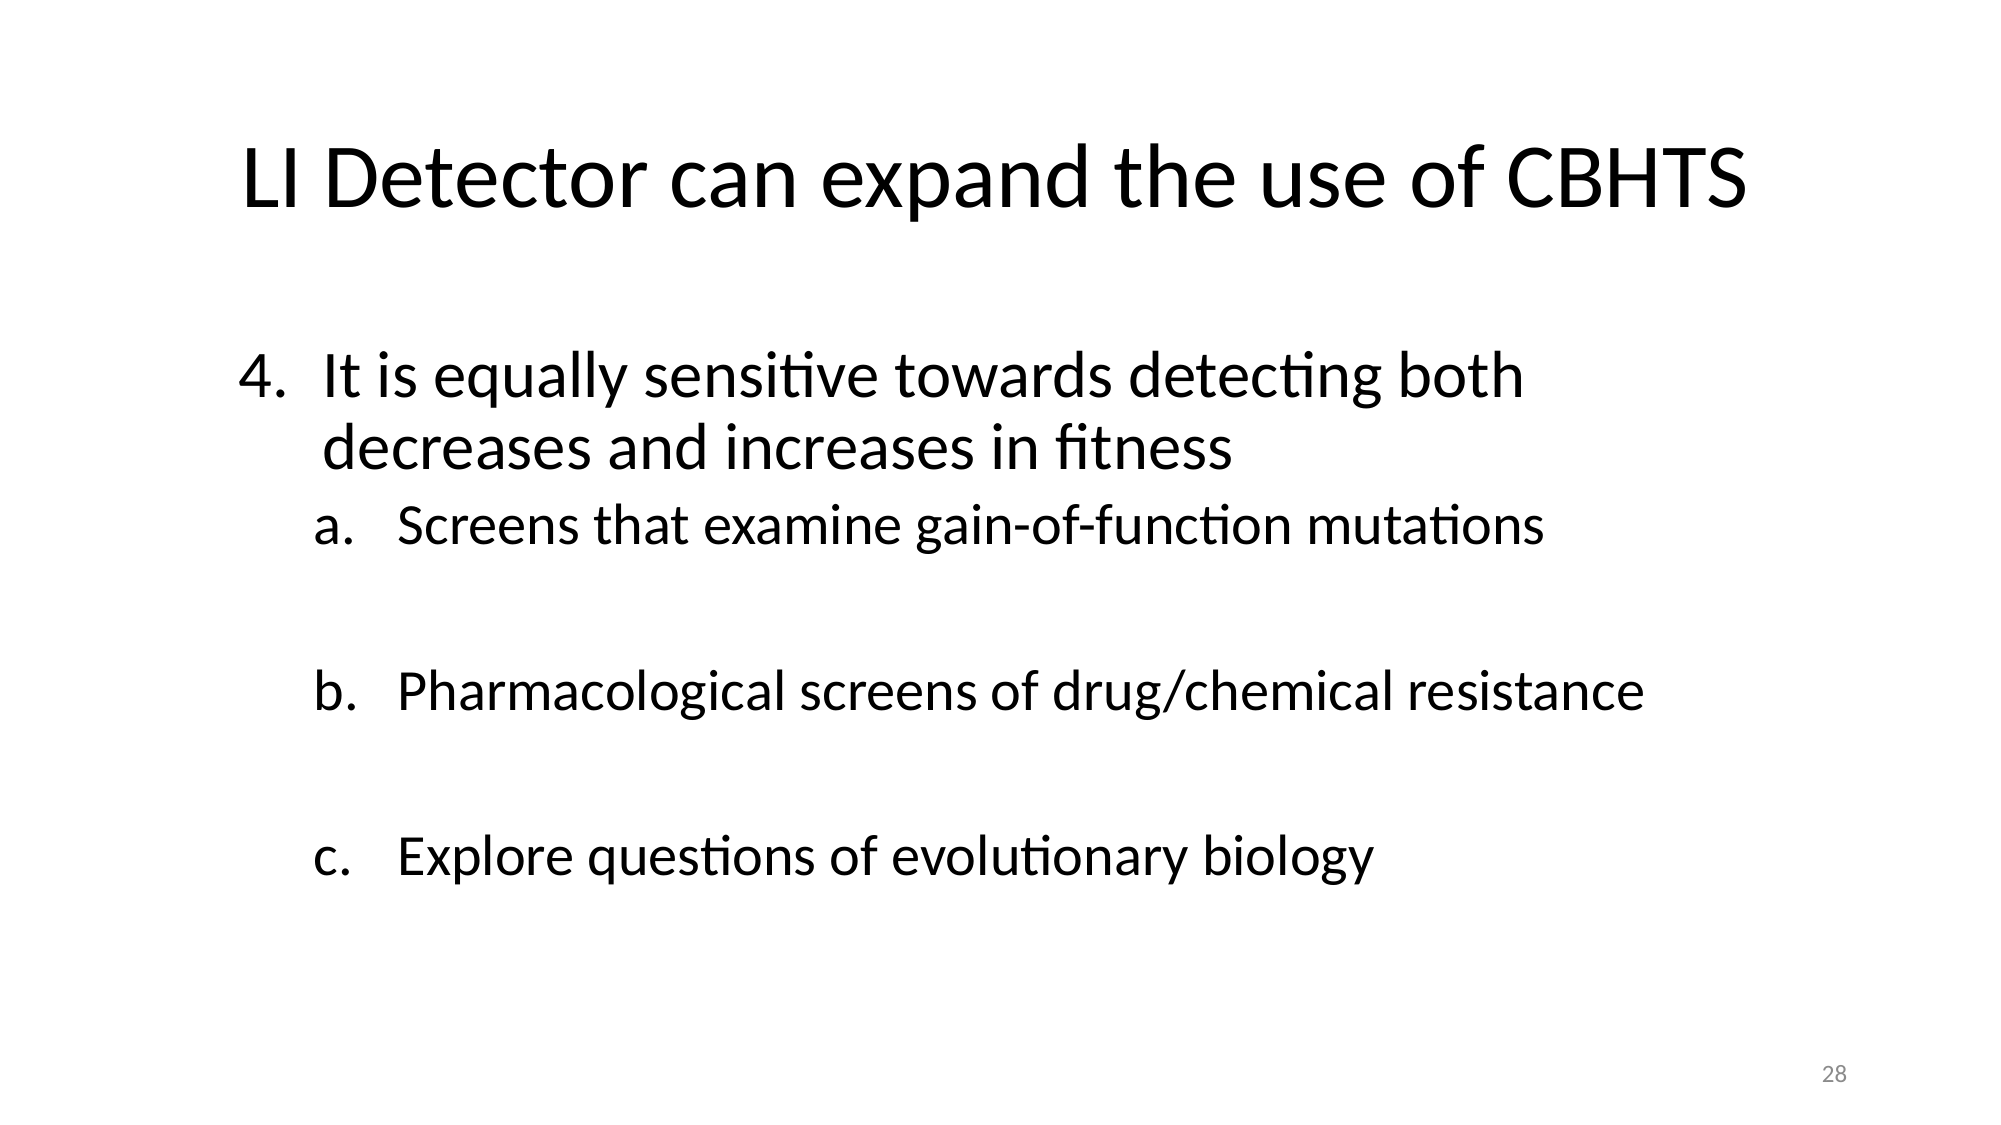

# LI Detector can expand the use of CBHTS
It is equally sensitive towards detecting both decreases and increases in fitness
Screens that examine gain-of-function mutations

Pharmacological screens of drug/chemical resistance

Explore questions of evolutionary biology

28